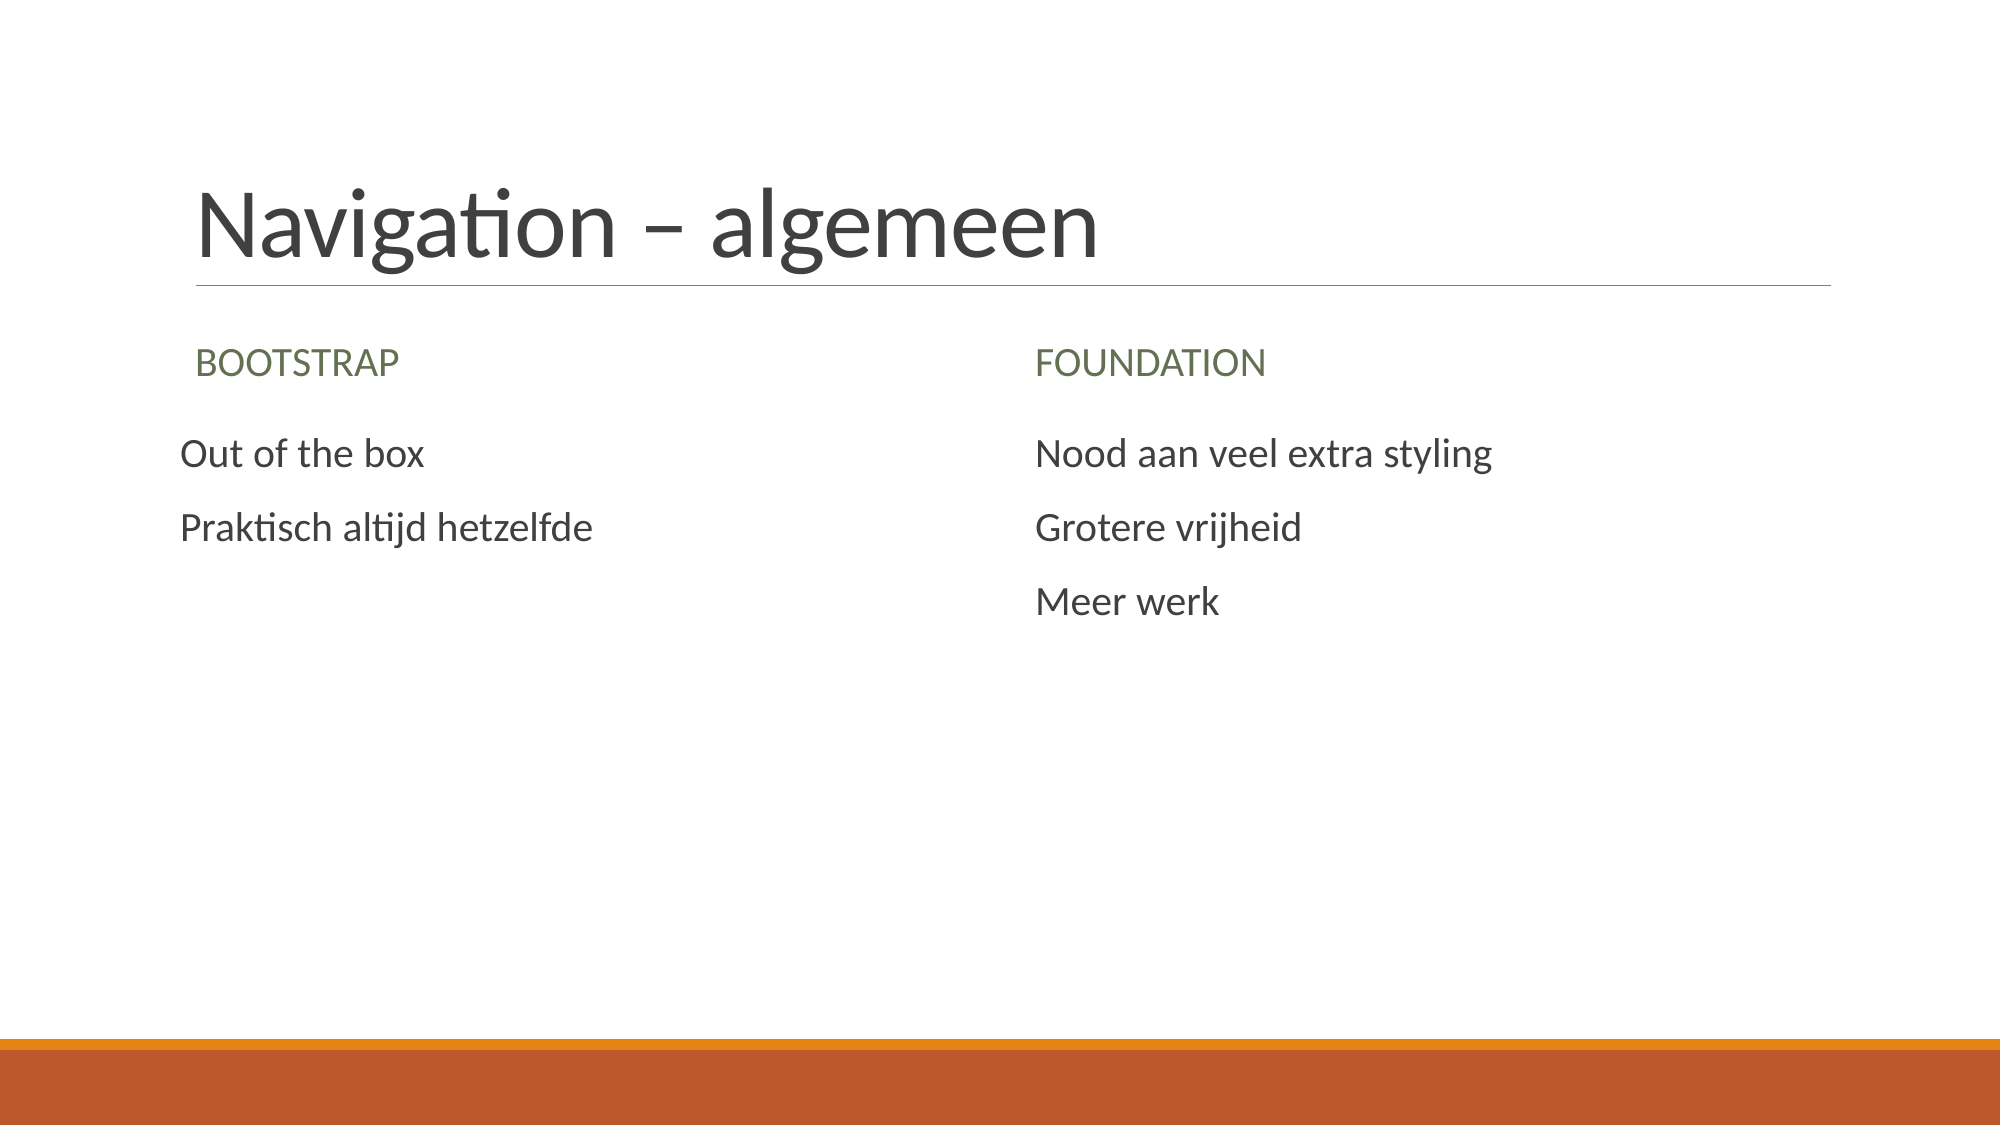

# Navigation – algemeen
bootstrap
foundation
Out of the box
Praktisch altijd hetzelfde
Nood aan veel extra styling
Grotere vrijheid
Meer werk